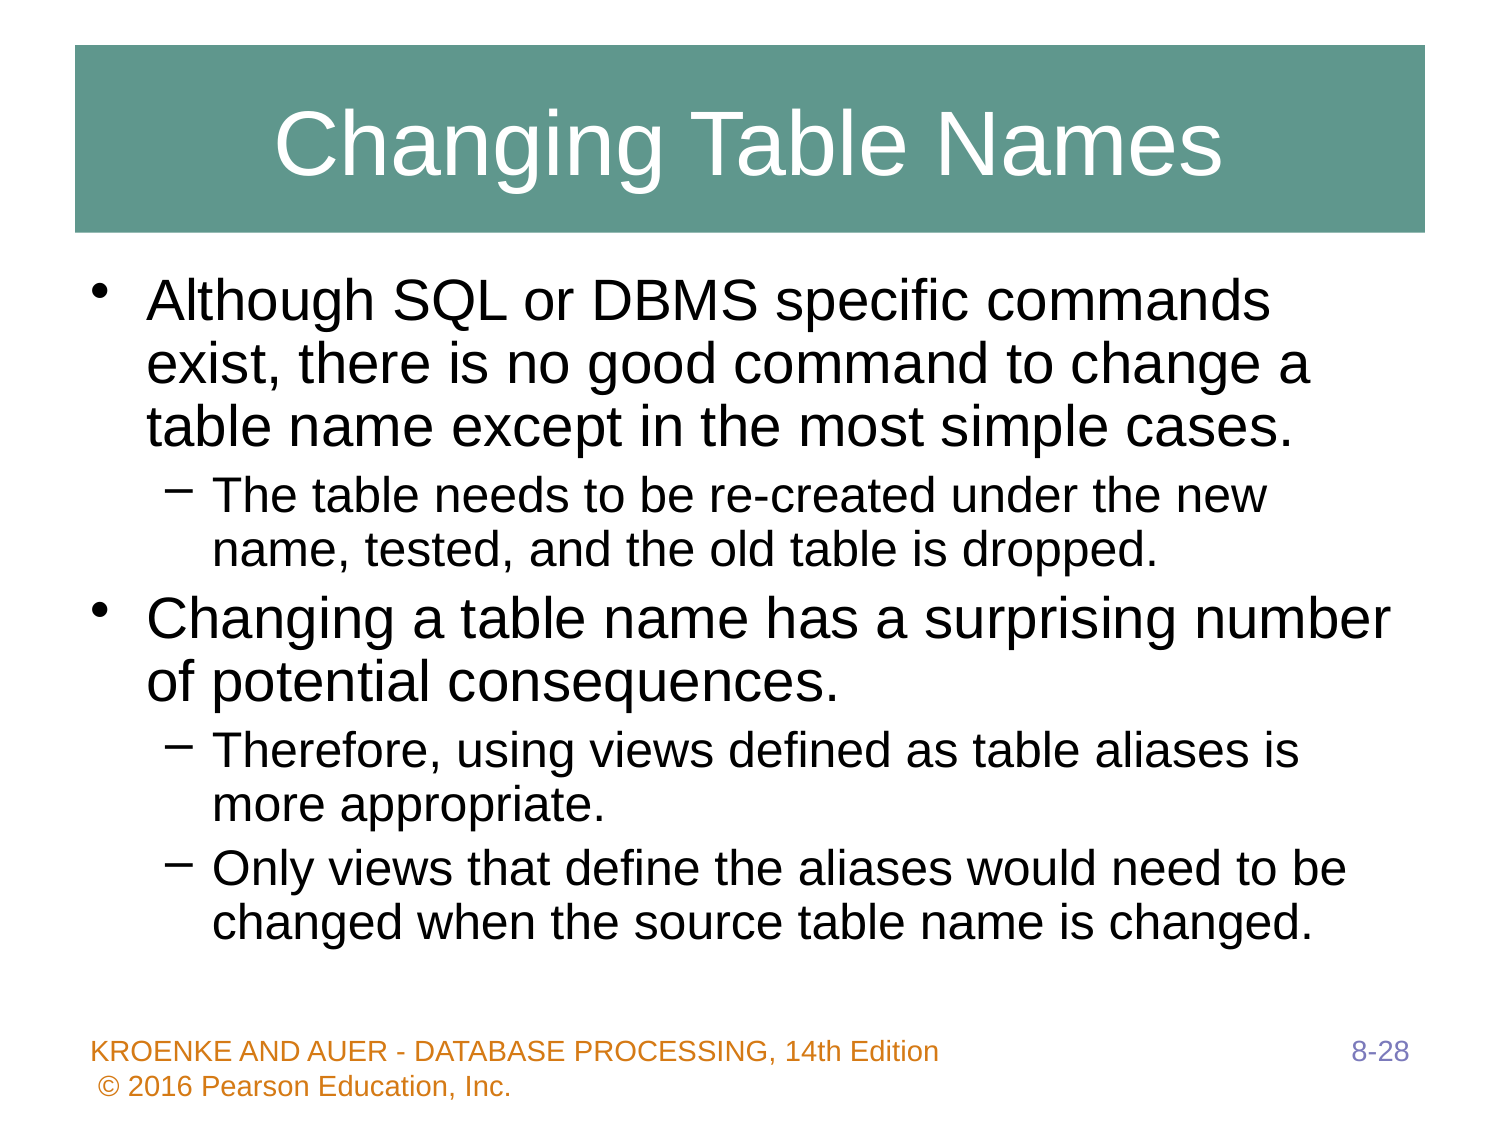

# Changing Table Names
Although SQL or DBMS specific commands exist, there is no good command to change a table name except in the most simple cases.
The table needs to be re-created under the new name, tested, and the old table is dropped.
Changing a table name has a surprising number of potential consequences.
Therefore, using views defined as table aliases is more appropriate.
Only views that define the aliases would need to be changed when the source table name is changed.
8-28

KROENKE AND AUER - DATABASE PROCESSING, 14th Edition  © 2016 Pearson Education, Inc.